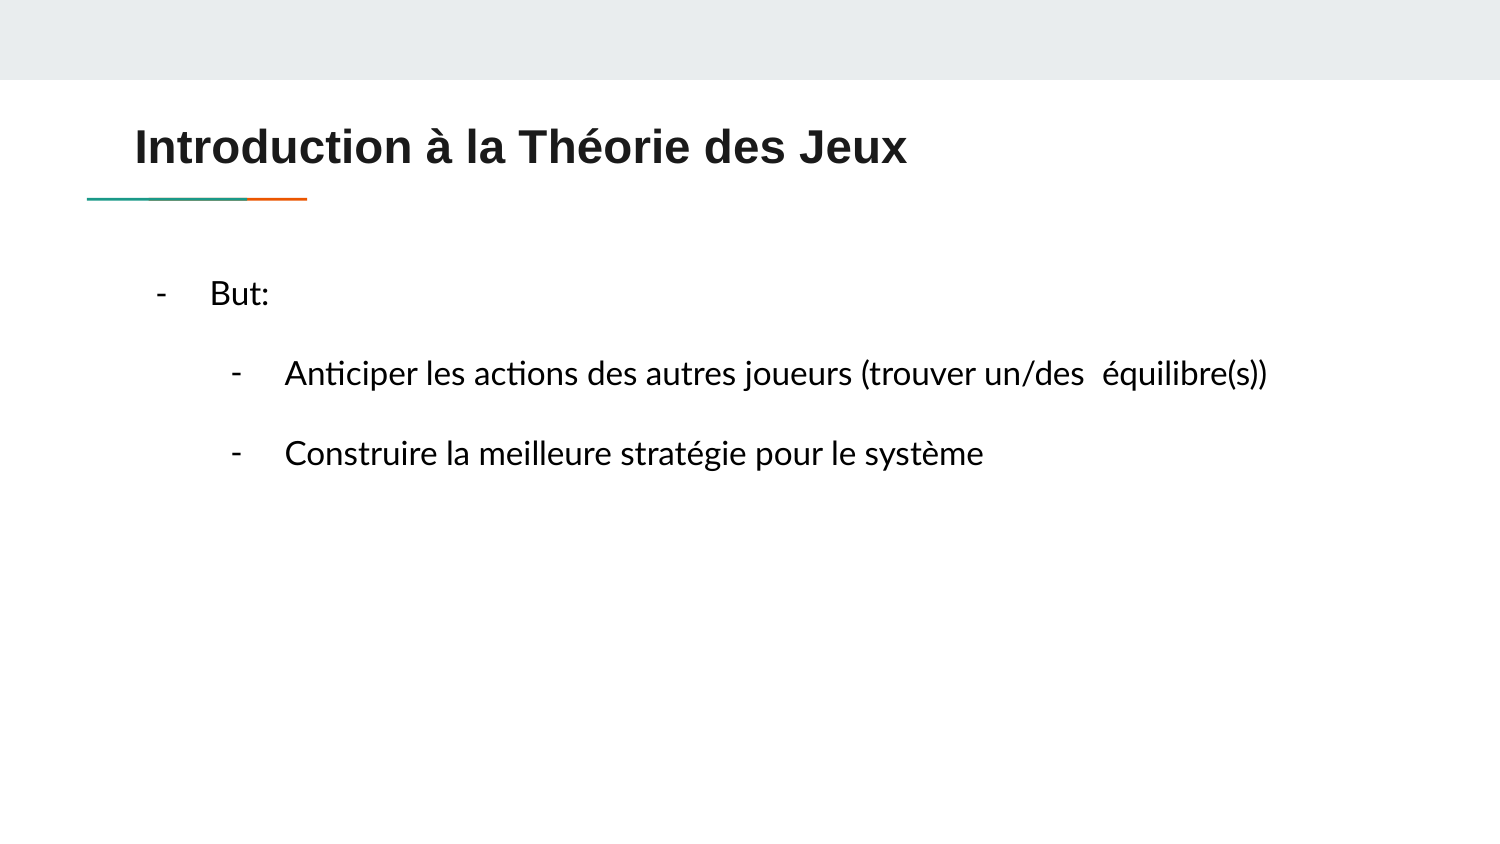

# Introduction à la Théorie des Jeux
But:

Anticiper les actions des autres joueurs (trouver un/des  équilibre(s))

Construire la meilleure stratégie pour le système